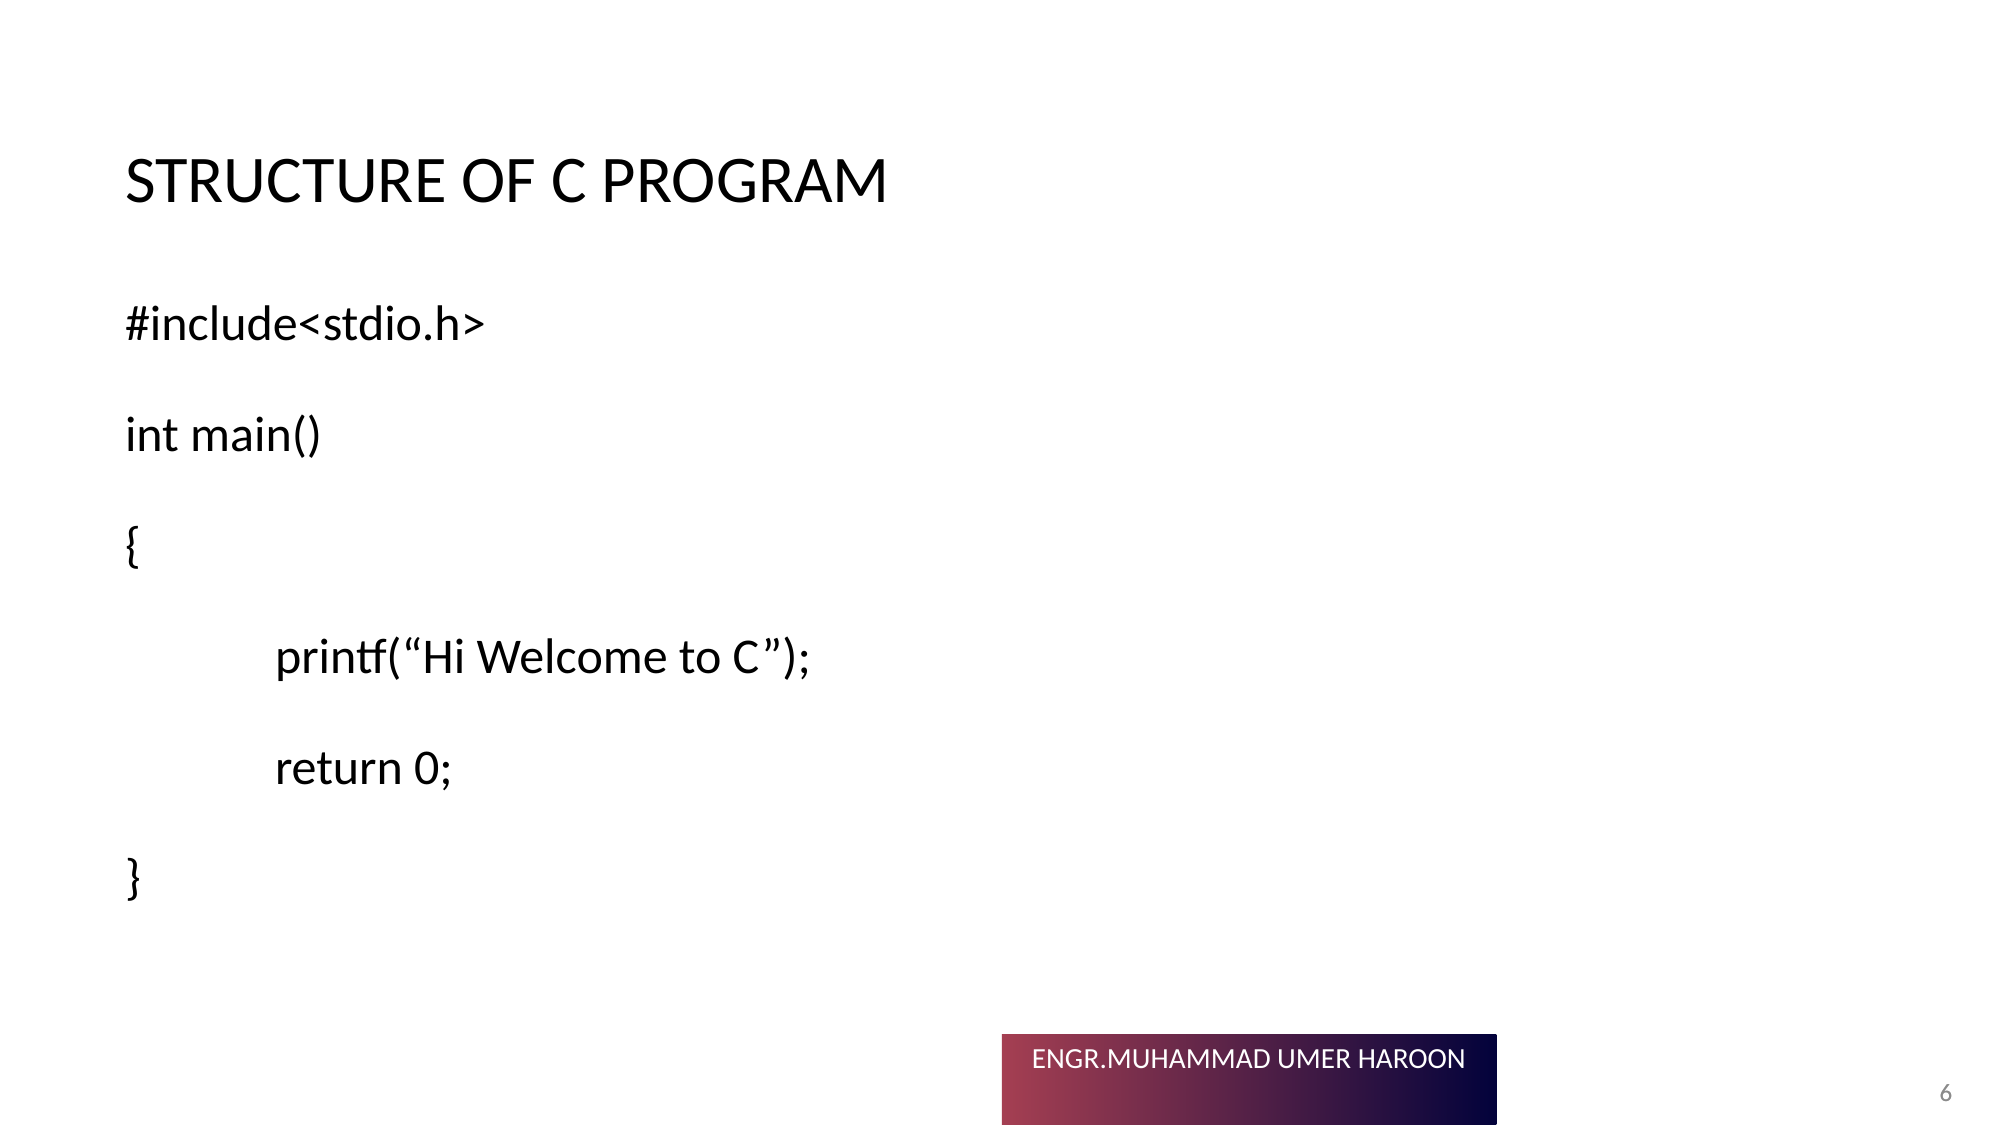

# STRUCTURE OF C PROGRAM
#include<stdio.h>
int main()
{
	printf(“Hi Welcome to C”);
	return 0;
}
6